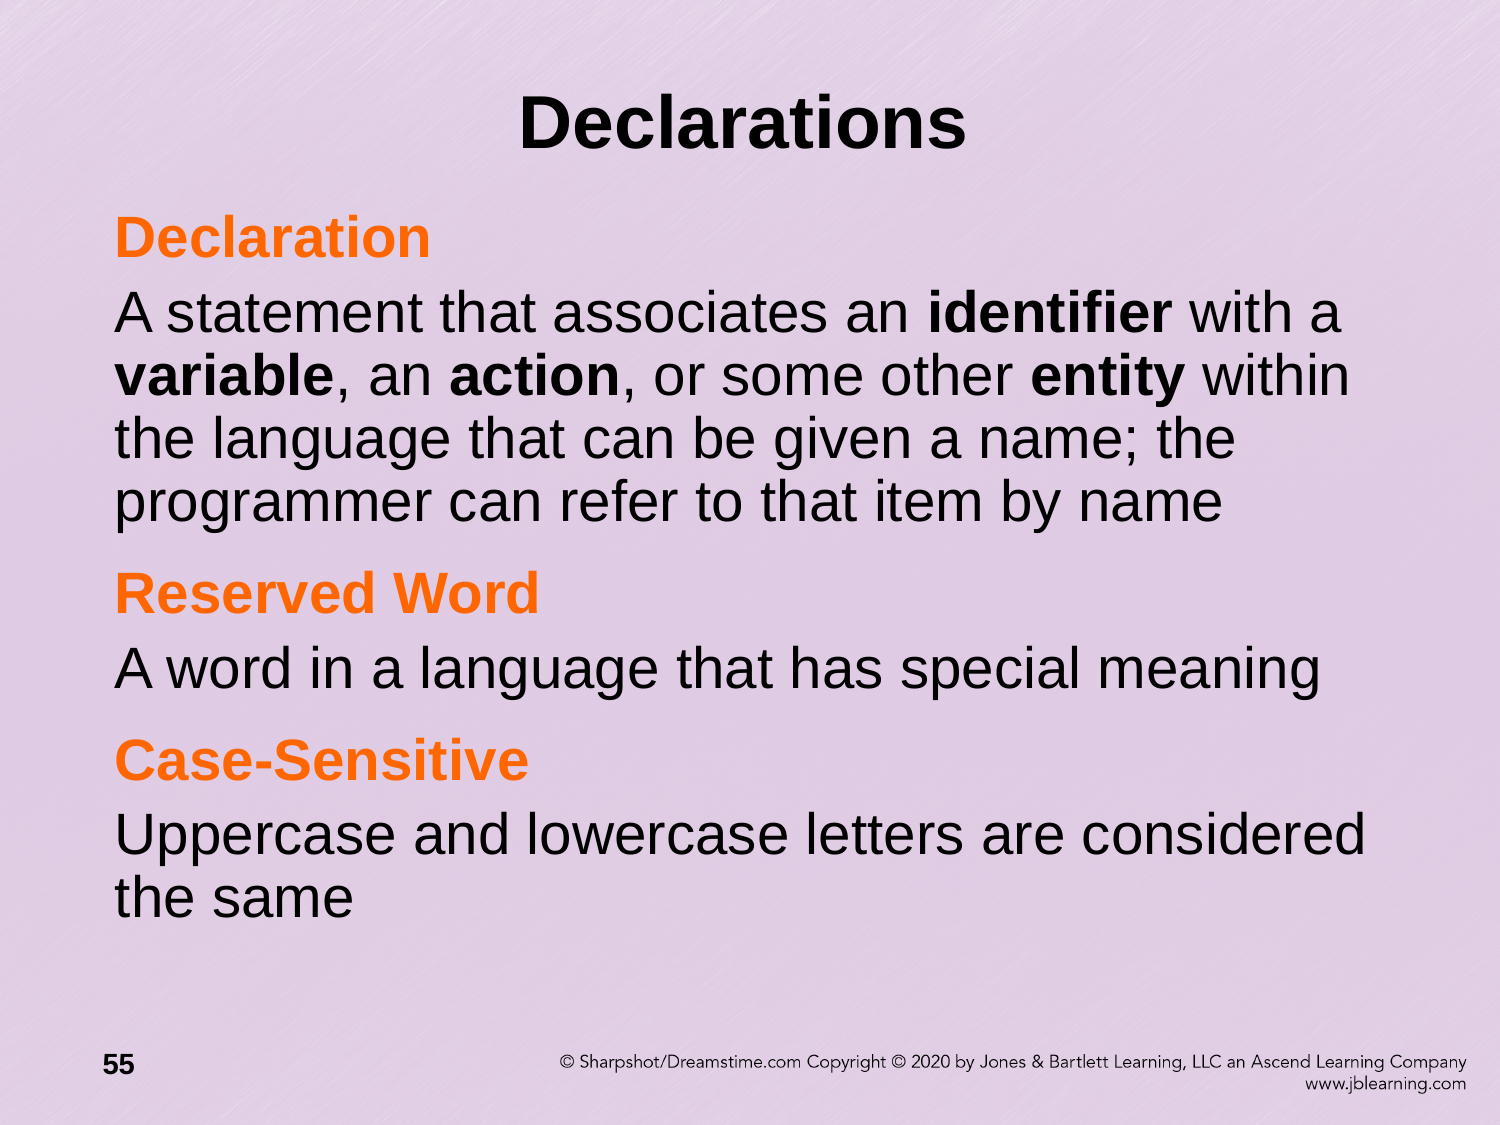

# Declarations
Declaration
A statement that associates an identifier with a variable, an action, or some other entity within the language that can be given a name; the programmer can refer to that item by name
Reserved Word
A word in a language that has special meaning
Case-Sensitive
Uppercase and lowercase letters are considered the same
55